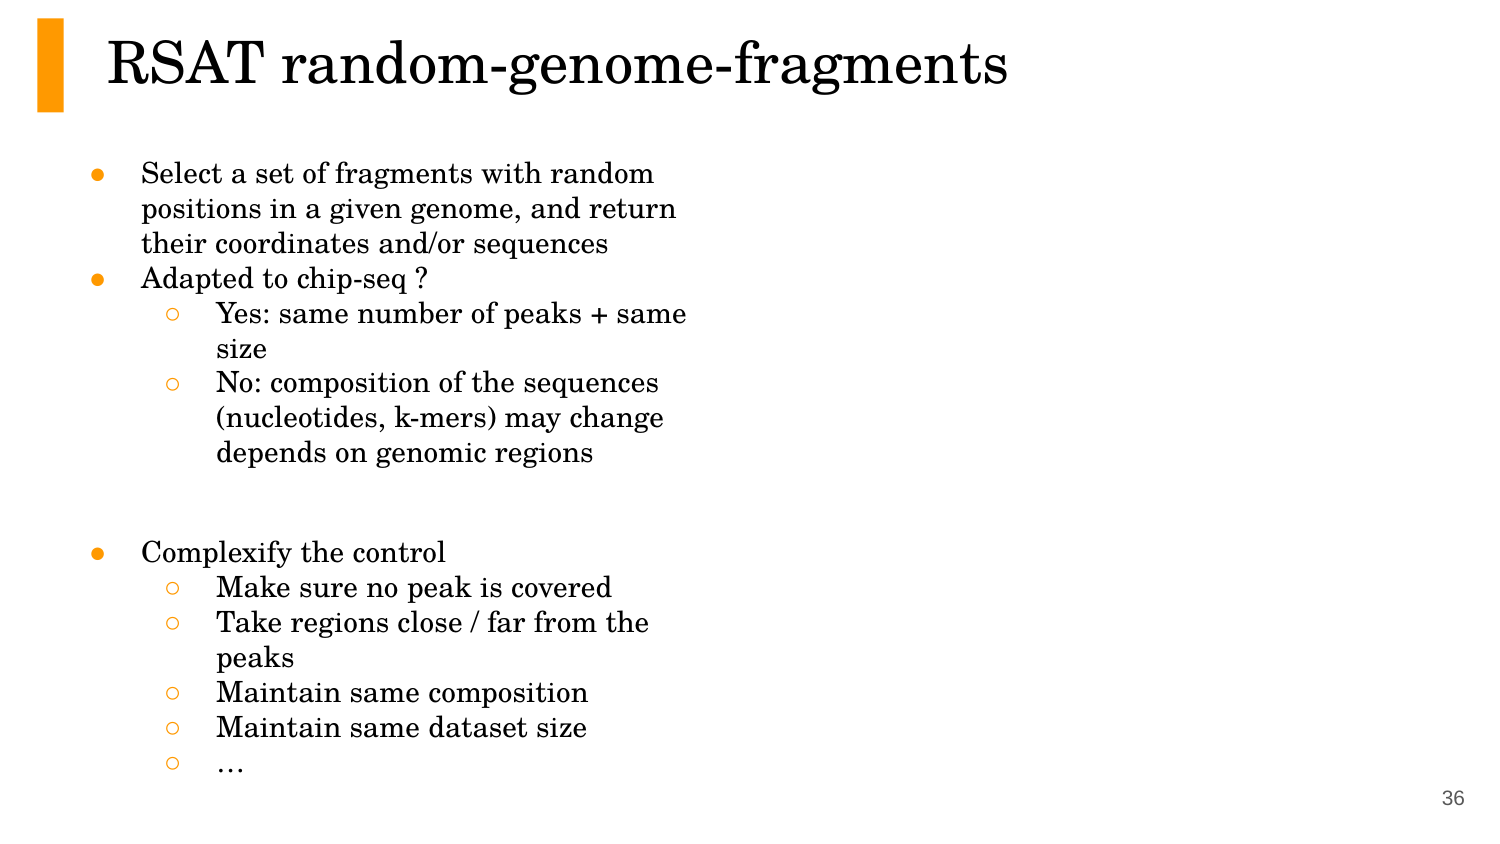

# RSAT random-genome-fragments
Select a set of fragments with random positions in a given genome, and return their coordinates and/or sequences
Adapted to chip-seq ?
Yes: same number of peaks + same size
No: composition of the sequences (nucleotides, k-mers) may change depends on genomic regions

Complexify the control
Make sure no peak is covered
Take regions close / far from the peaks
Maintain same composition
Maintain same dataset size
…
36